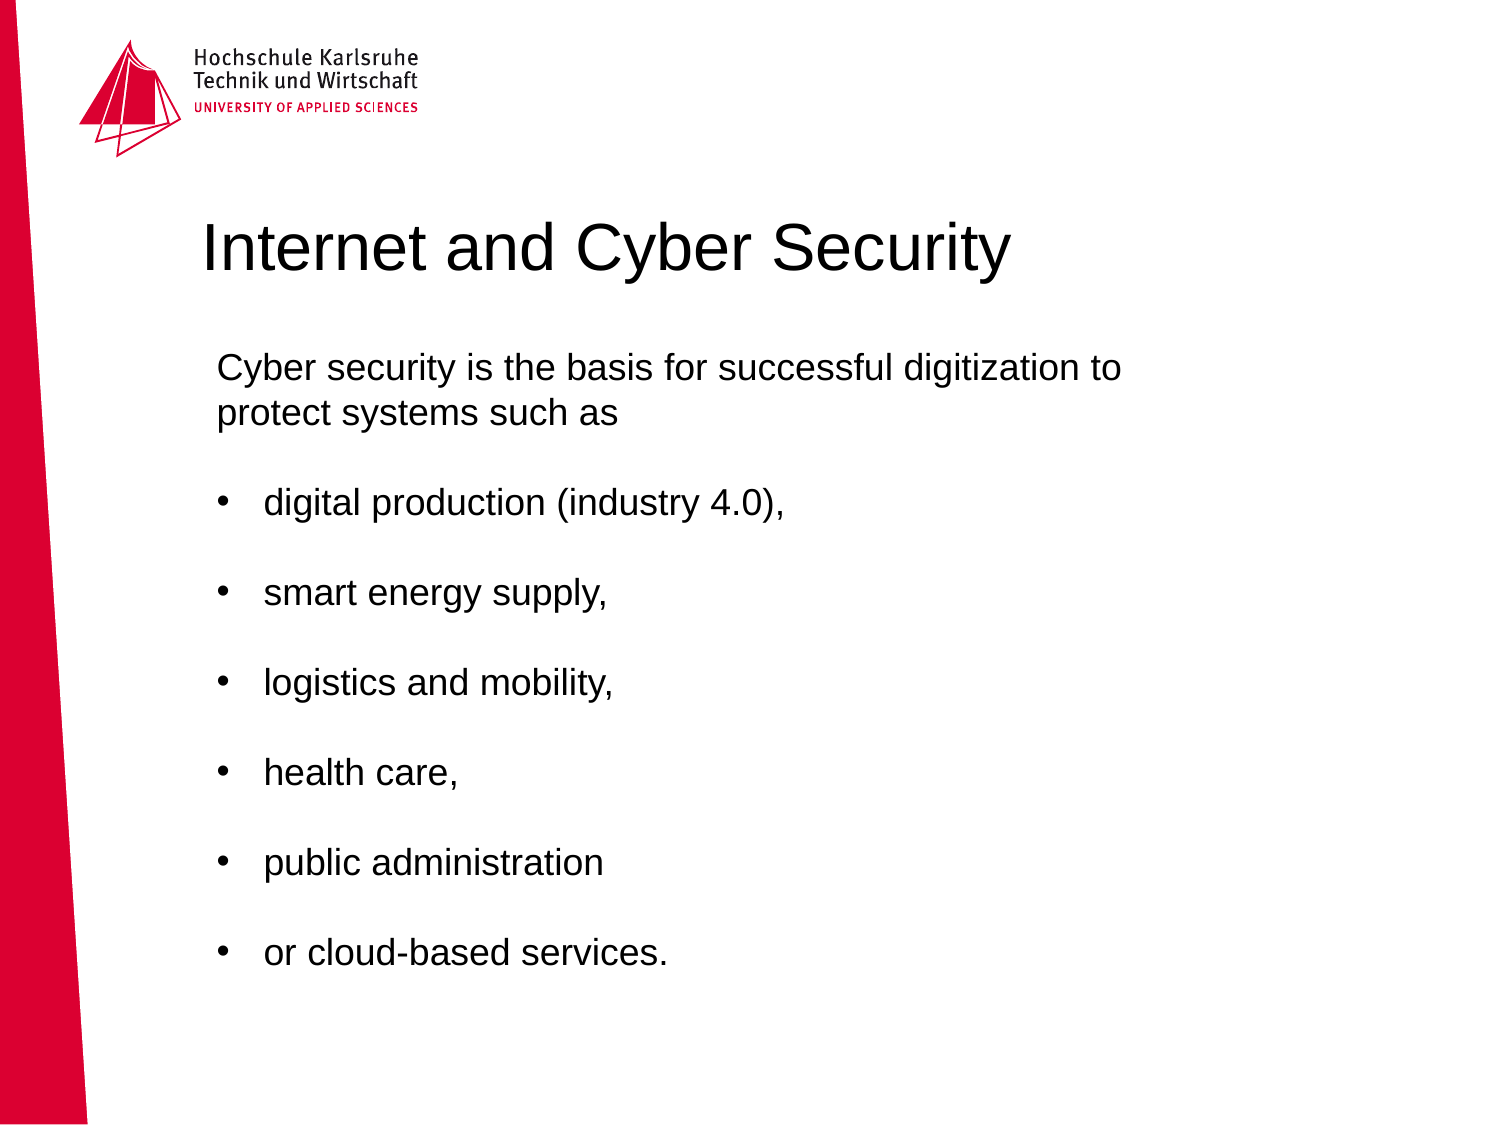

# Internet and Cyber Security
Cyber security is the basis for successful digitization to protect systems such as

digital production (industry 4.0),

smart energy supply,

logistics and mobility,

health care,

public administration

or cloud-based services.